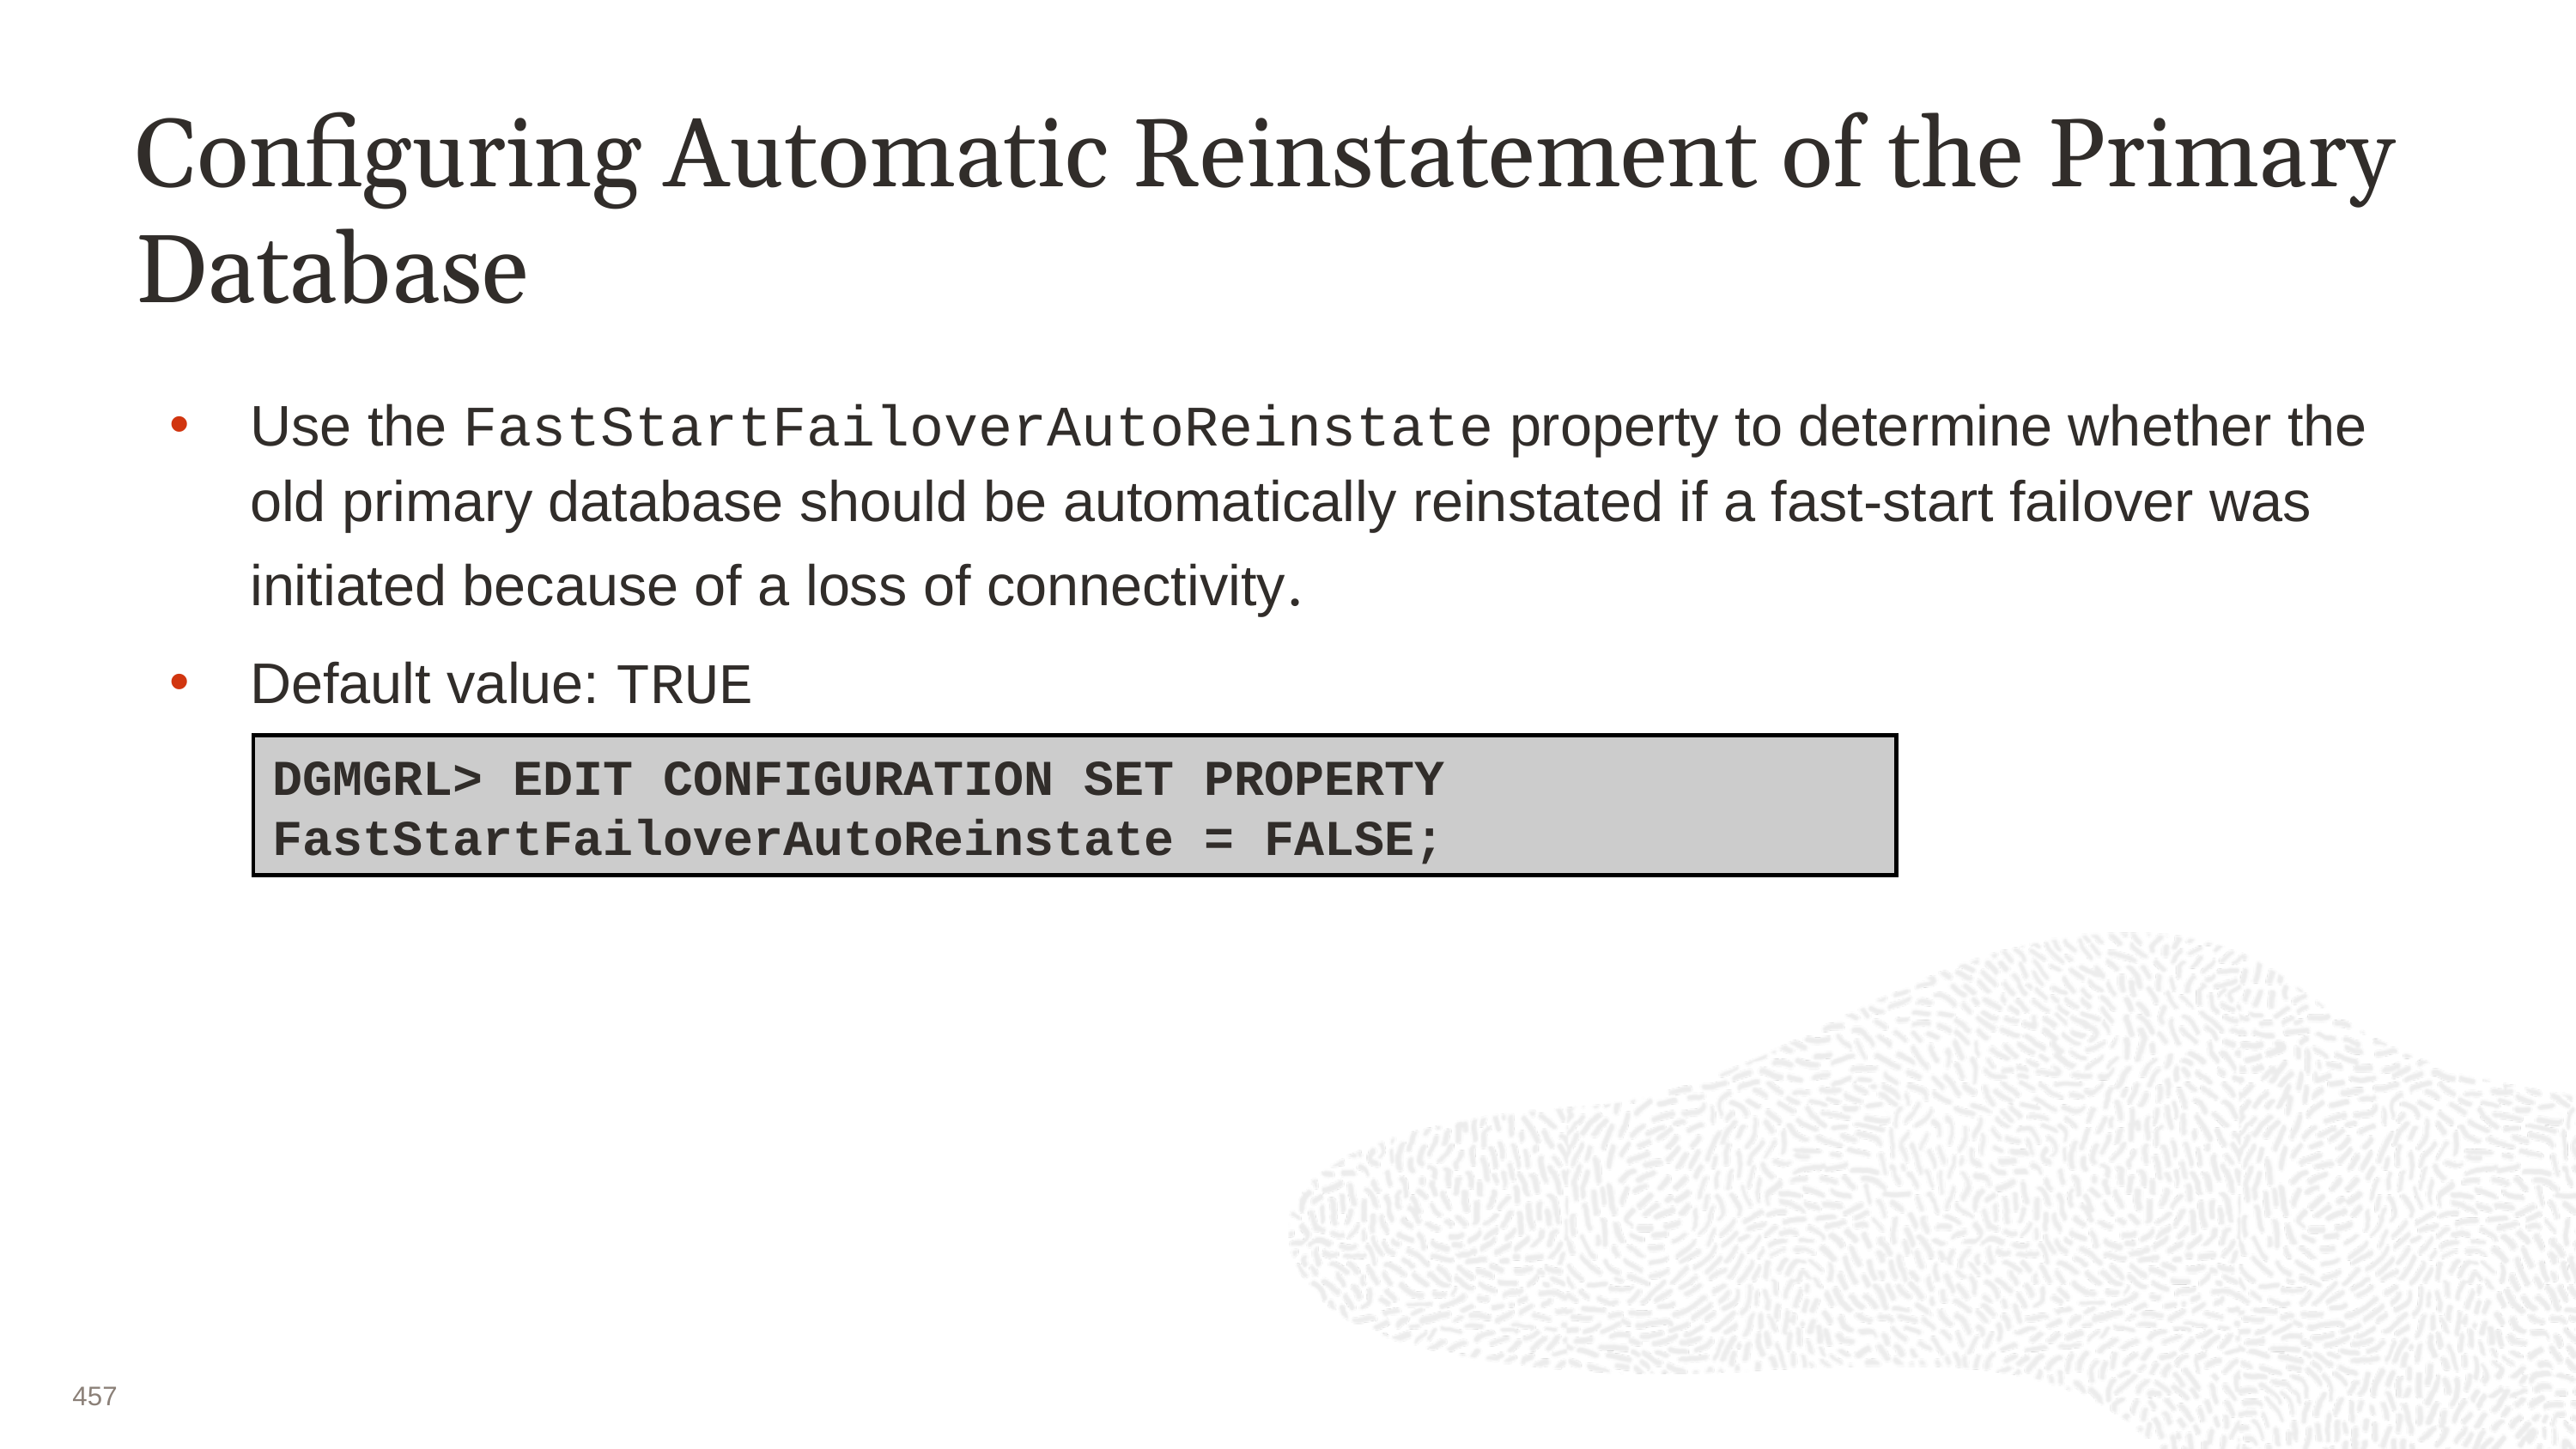

# Configuring Automatic Reinstatement of the Primary Database
Use the FastStartFailoverAutoReinstate property to determine whether the old primary database should be automatically reinstated if a fast-start failover was initiated because of a loss of connectivity.
Default value: TRUE
DGMGRL> EDIT CONFIGURATION SET PROPERTY FastStartFailoverAutoReinstate = FALSE;